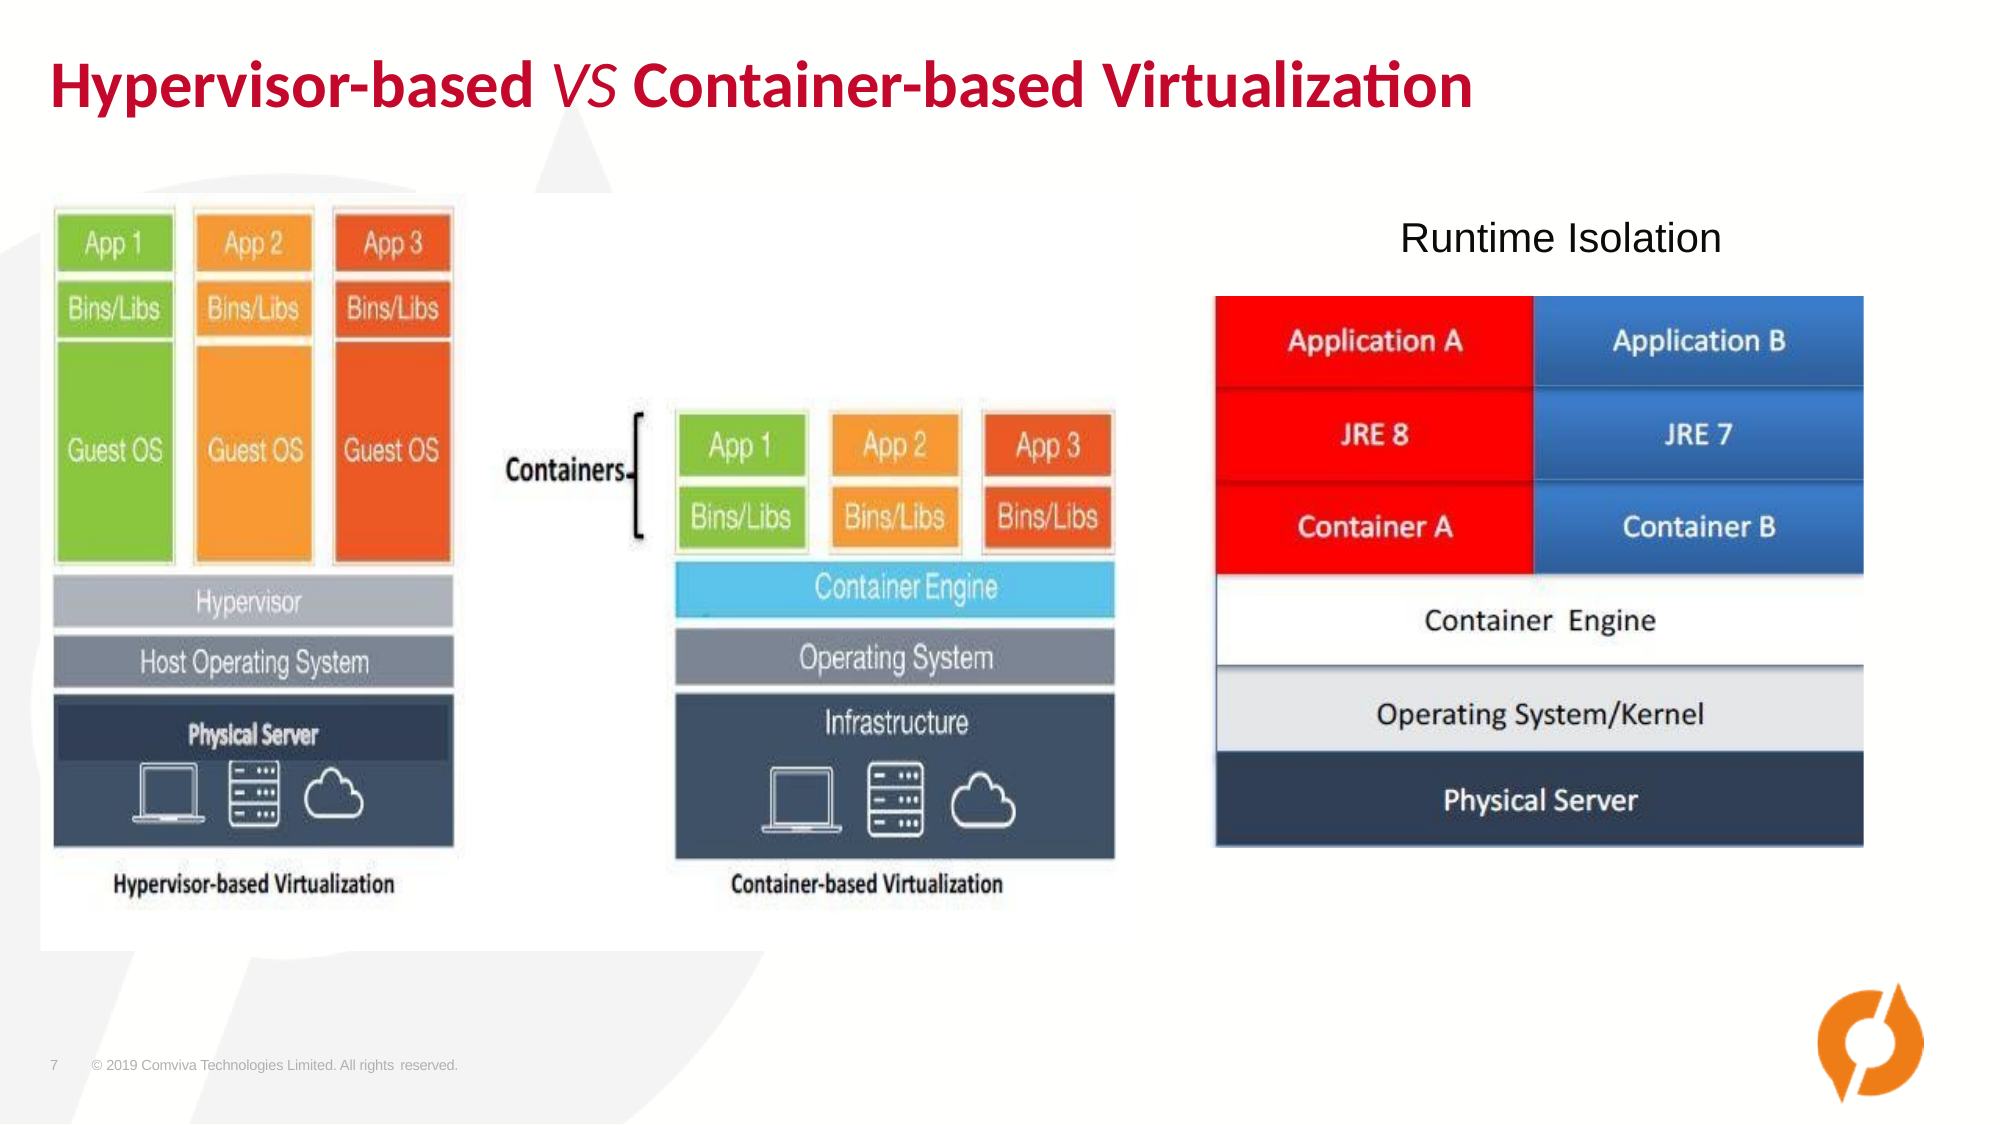

Hypervisor-based VS Container-based Virtualization

Runtime Isolation
•

7
© 2019 Comviva Technologies Limited. All rights reserved.